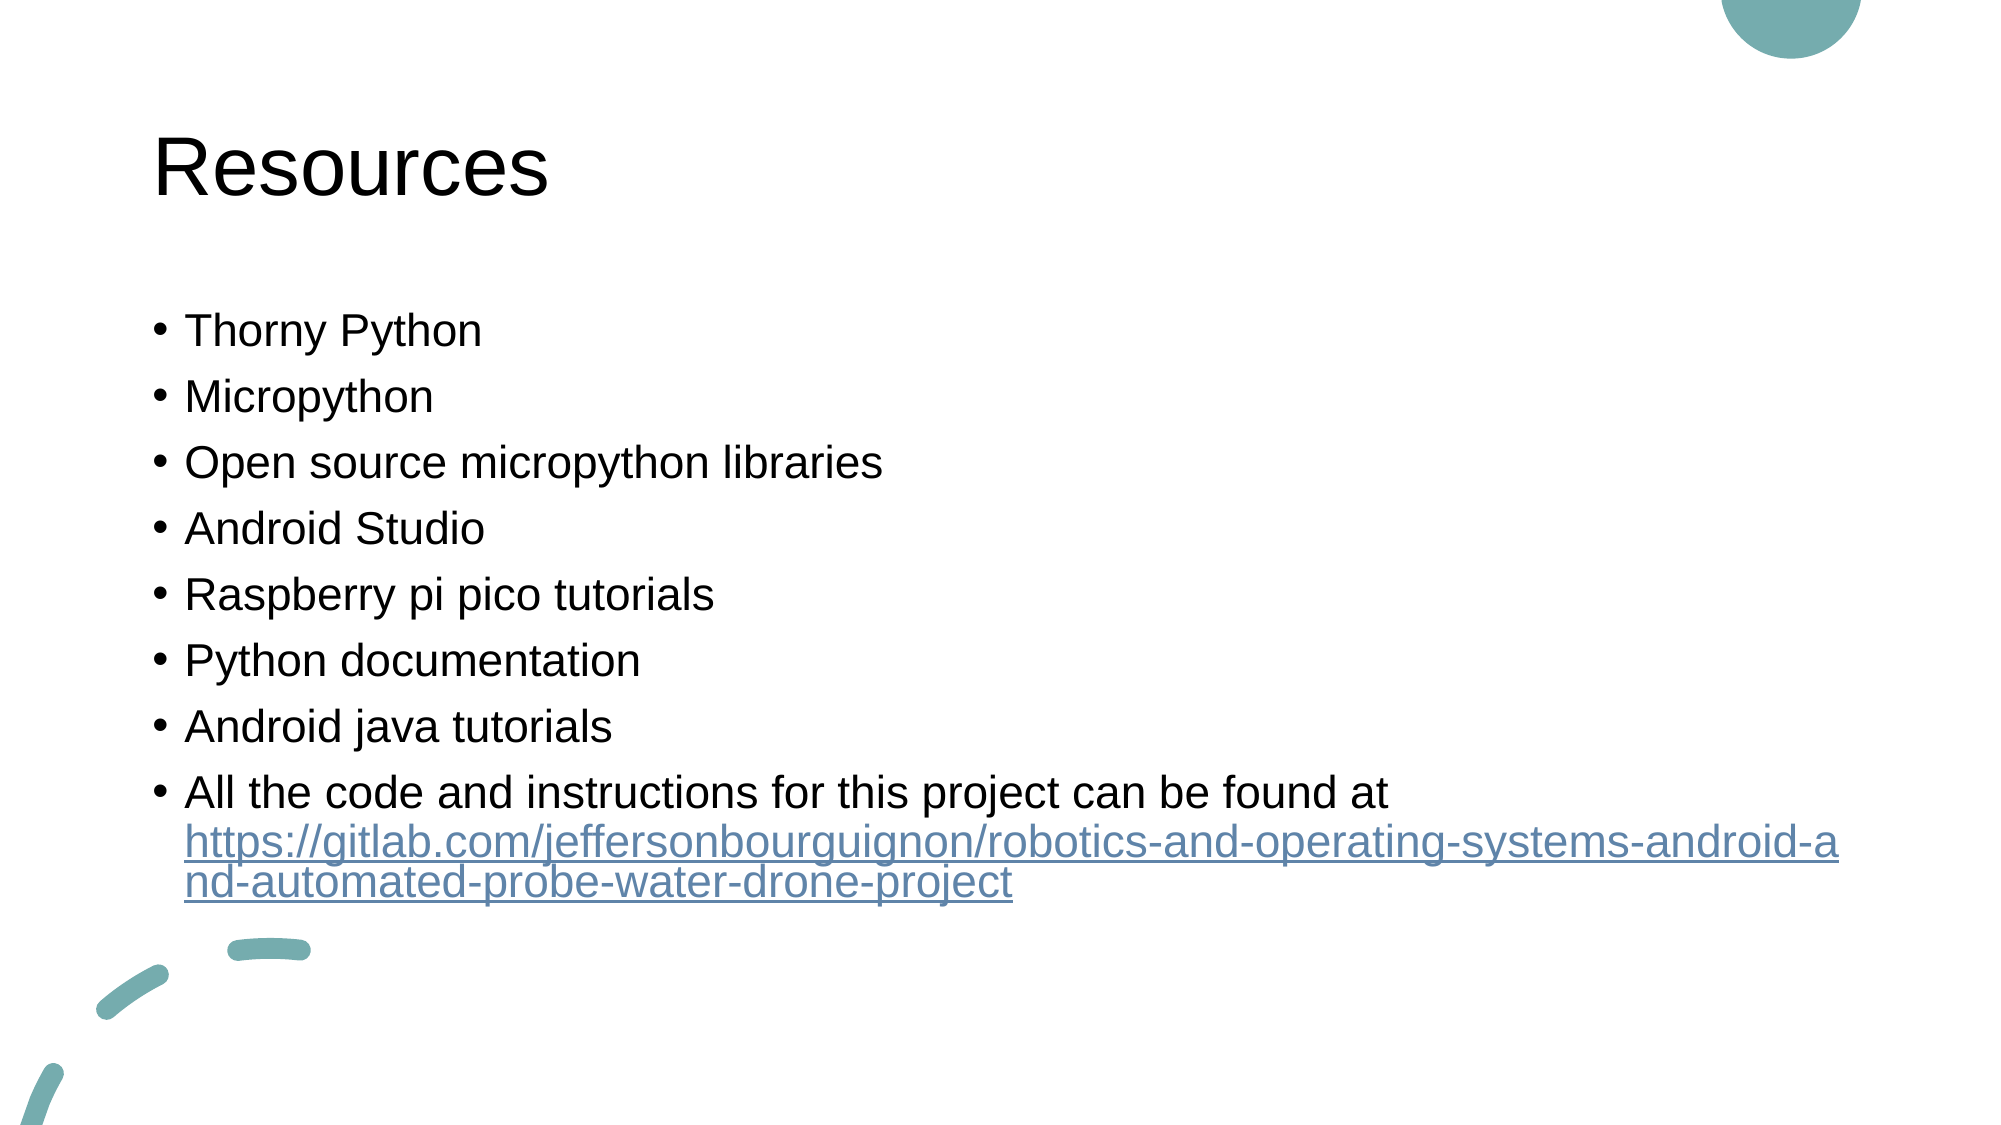

# Resources
Thorny Python
Micropython
Open source micropython libraries
Android Studio
Raspberry pi pico tutorials
Python documentation
Android java tutorials
All the code and instructions for this project can be found at https://gitlab.com/jeffersonbourguignon/robotics-and-operating-systems-android-and-automated-probe-water-drone-project